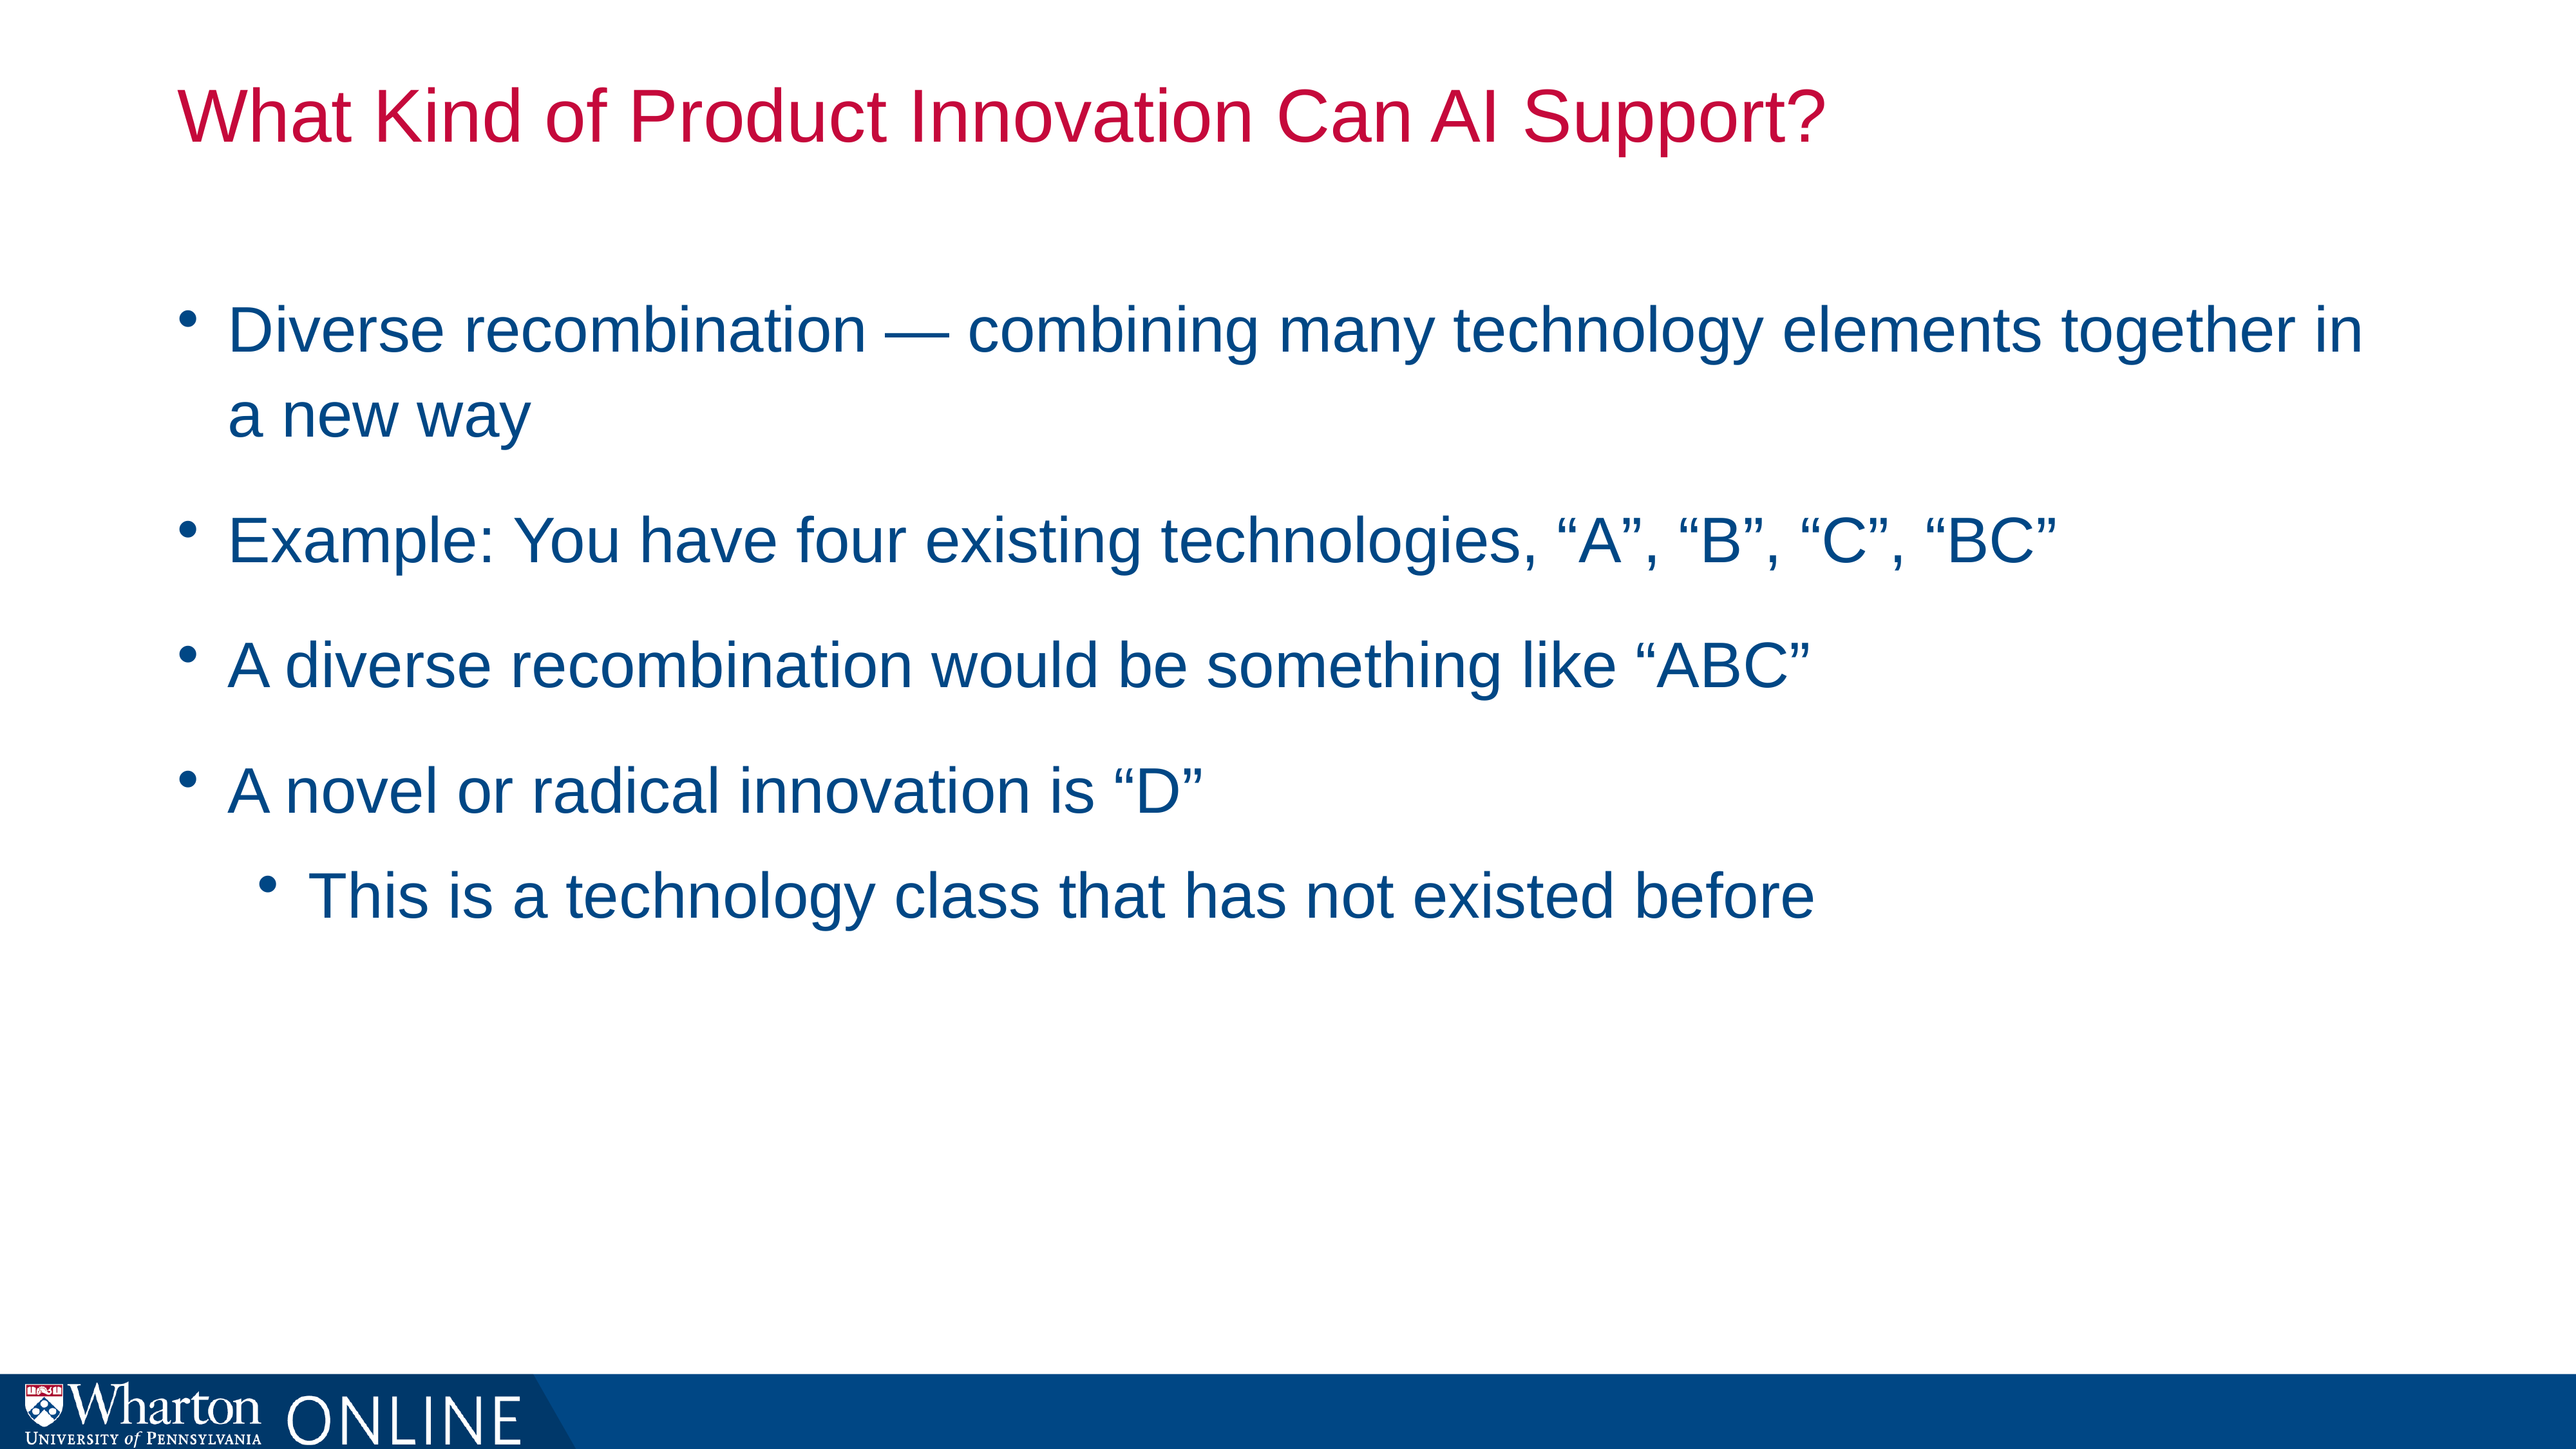

# What Kind of Product Innovation Can AI Support?
Diverse recombination — combining many technology elements together in a new way
Example: You have four existing technologies, “A”, “B”, “C”, “BC”
A diverse recombination would be something like “ABC”
A novel or radical innovation is “D”
This is a technology class that has not existed before